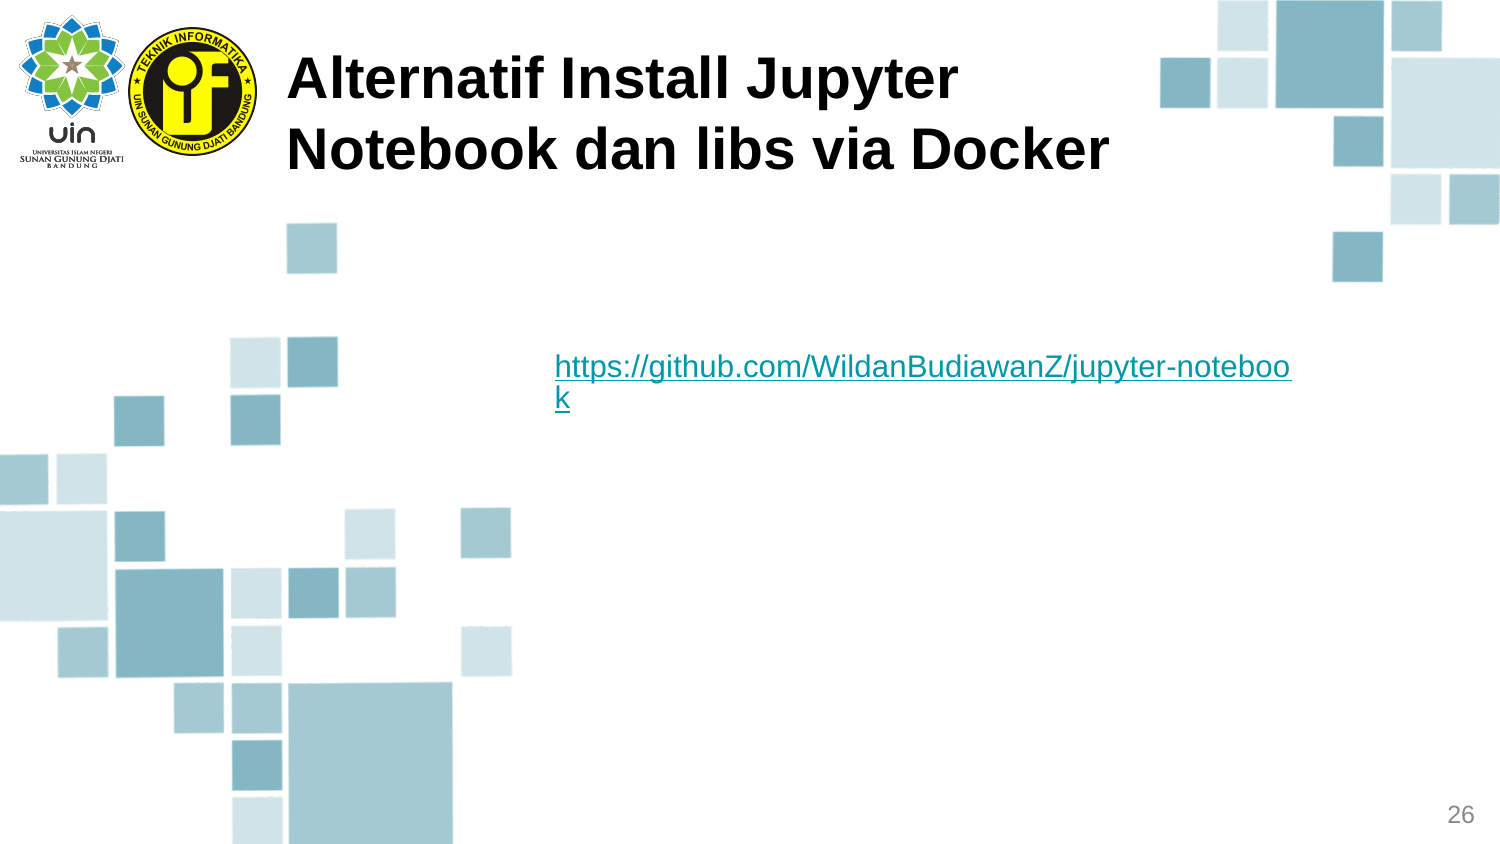

# Alternatif Install Jupyter Notebook dan libs via Docker
https://github.com/WildanBudiawanZ/jupyter-notebook
26